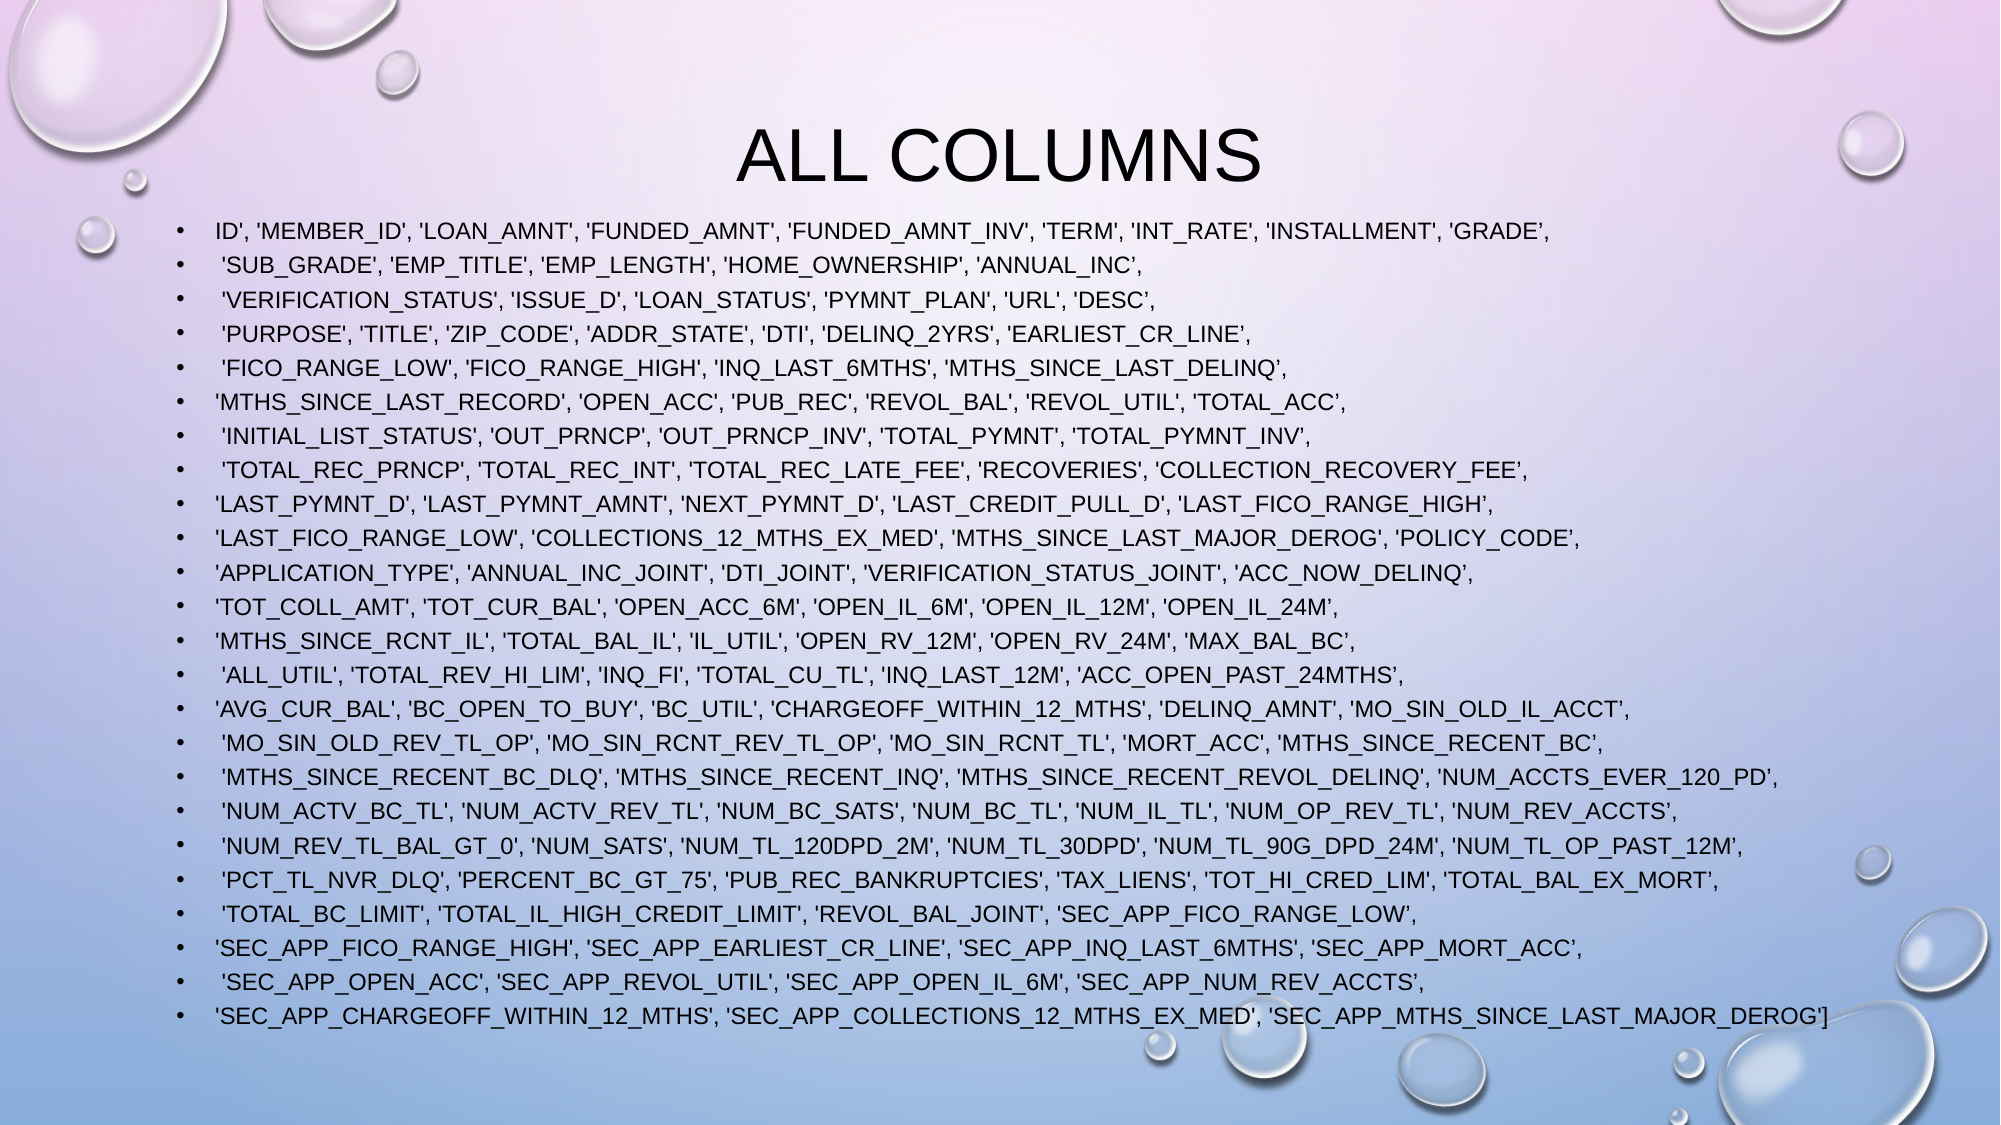

# All columns
id', 'member_id', 'loan_amnt', 'funded_amnt', 'funded_amnt_inv', 'term', 'int_rate', 'installment', 'grade’,
 'sub_grade', 'emp_title', 'emp_length', 'home_ownership', 'annual_inc’,
 'verification_status', 'issue_d', 'loan_status', 'pymnt_plan', 'url', 'desc’,
 'purpose', 'title', 'zip_code', 'addr_state', 'dti', 'delinq_2yrs', 'earliest_cr_line’,
 'fico_range_low', 'fico_range_high', 'inq_last_6mths', 'mths_since_last_delinq’,
'mths_since_last_record', 'open_acc', 'pub_rec', 'revol_bal', 'revol_util', 'total_acc’,
 'initial_list_status', 'out_prncp', 'out_prncp_inv', 'total_pymnt', 'total_pymnt_inv’,
 'total_rec_prncp', 'total_rec_int', 'total_rec_late_fee', 'recoveries', 'collection_recovery_fee’,
'last_pymnt_d', 'last_pymnt_amnt', 'next_pymnt_d', 'last_credit_pull_d', 'last_fico_range_high’,
'last_fico_range_low', 'collections_12_mths_ex_med', 'mths_since_last_major_derog', 'policy_code’,
'application_type', 'annual_inc_joint', 'dti_joint', 'verification_status_joint', 'acc_now_delinq’,
'tot_coll_amt', 'tot_cur_bal', 'open_acc_6m', 'open_il_6m', 'open_il_12m', 'open_il_24m’,
'mths_since_rcnt_il', 'total_bal_il', 'il_util', 'open_rv_12m', 'open_rv_24m', 'max_bal_bc’,
 'all_util', 'total_rev_hi_lim', 'inq_fi', 'total_cu_tl', 'inq_last_12m', 'acc_open_past_24mths’,
'avg_cur_bal', 'bc_open_to_buy', 'bc_util', 'chargeoff_within_12_mths', 'delinq_amnt', 'mo_sin_old_il_acct’,
 'mo_sin_old_rev_tl_op', 'mo_sin_rcnt_rev_tl_op', 'mo_sin_rcnt_tl', 'mort_acc', 'mths_since_recent_bc’,
 'mths_since_recent_bc_dlq', 'mths_since_recent_inq', 'mths_since_recent_revol_delinq', 'num_accts_ever_120_pd’,
 'num_actv_bc_tl', 'num_actv_rev_tl', 'num_bc_sats', 'num_bc_tl', 'num_il_tl', 'num_op_rev_tl', 'num_rev_accts’,
 'num_rev_tl_bal_gt_0', 'num_sats', 'num_tl_120dpd_2m', 'num_tl_30dpd', 'num_tl_90g_dpd_24m', 'num_tl_op_past_12m’,
 'pct_tl_nvr_dlq', 'percent_bc_gt_75', 'pub_rec_bankruptcies', 'tax_liens', 'tot_hi_cred_lim', 'total_bal_ex_mort’,
 'total_bc_limit', 'total_il_high_credit_limit', 'revol_bal_joint', 'sec_app_fico_range_low’,
'sec_app_fico_range_high', 'sec_app_earliest_cr_line', 'sec_app_inq_last_6mths', 'sec_app_mort_acc’,
 'sec_app_open_acc', 'sec_app_revol_util', 'sec_app_open_il_6m', 'sec_app_num_rev_accts’,
'sec_app_chargeoff_within_12_mths', 'sec_app_collections_12_mths_ex_med', 'sec_app_mths_since_last_major_derog']